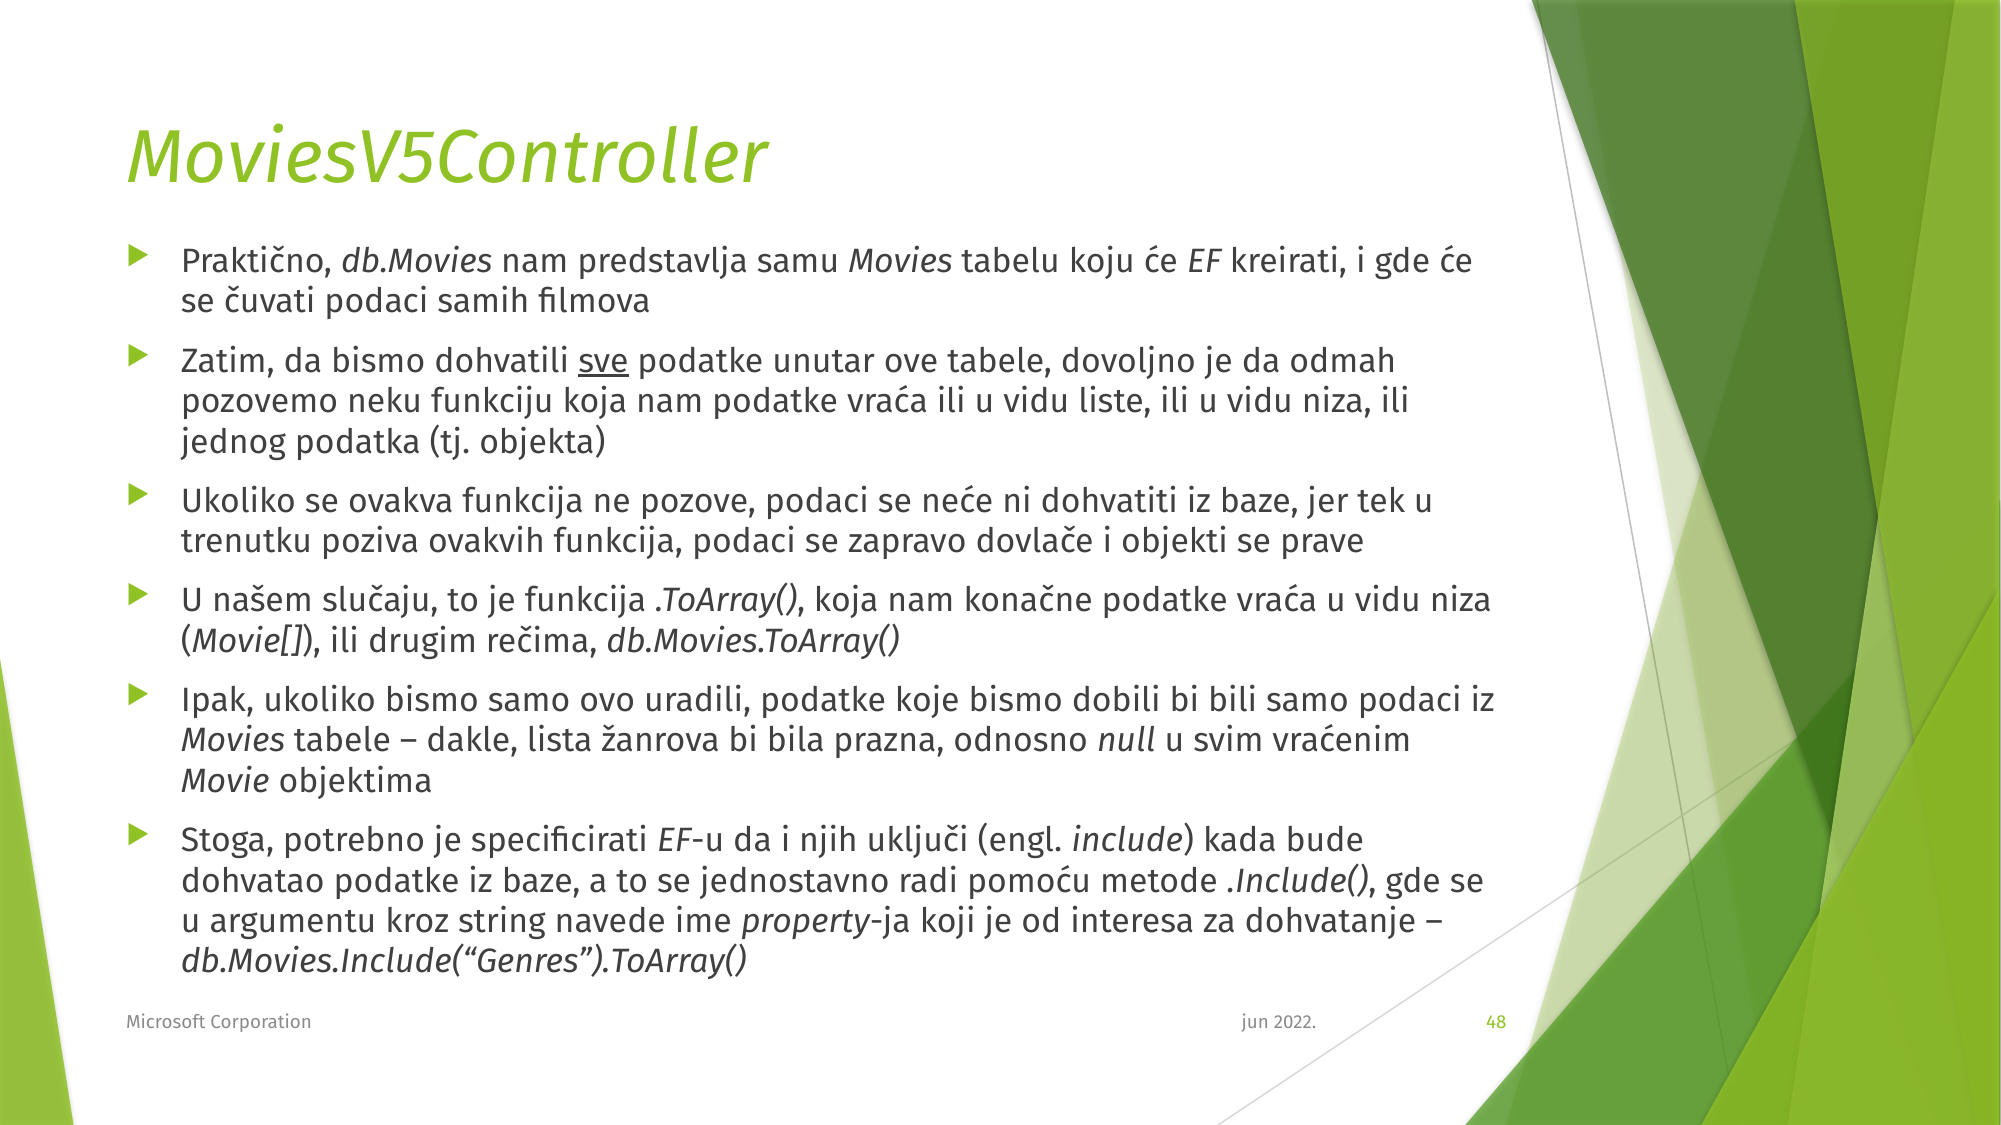

# MoviesV5Controller
Praktično, db.Movies nam predstavlja samu Movies tabelu koju će EF kreirati, i gde će se čuvati podaci samih filmova
Zatim, da bismo dohvatili sve podatke unutar ove tabele, dovoljno je da odmah pozovemo neku funkciju koja nam podatke vraća ili u vidu liste, ili u vidu niza, ili jednog podatka (tj. objekta)
Ukoliko se ovakva funkcija ne pozove, podaci se neće ni dohvatiti iz baze, jer tek u trenutku poziva ovakvih funkcija, podaci se zapravo dovlače i objekti se prave
U našem slučaju, to je funkcija .ToArray(), koja nam konačne podatke vraća u vidu niza (Movie[]), ili drugim rečima, db.Movies.ToArray()
Ipak, ukoliko bismo samo ovo uradili, podatke koje bismo dobili bi bili samo podaci iz Movies tabele – dakle, lista žanrova bi bila prazna, odnosno null u svim vraćenim Movie objektima
Stoga, potrebno je specificirati EF-u da i njih uključi (engl. include) kada bude dohvatao podatke iz baze, a to se jednostavno radi pomoću metode .Include(), gde se u argumentu kroz string navede ime property-ja koji je od interesa za dohvatanje – db.Movies.Include(“Genres”).ToArray()
Microsoft Corporation
jun 2022.
48